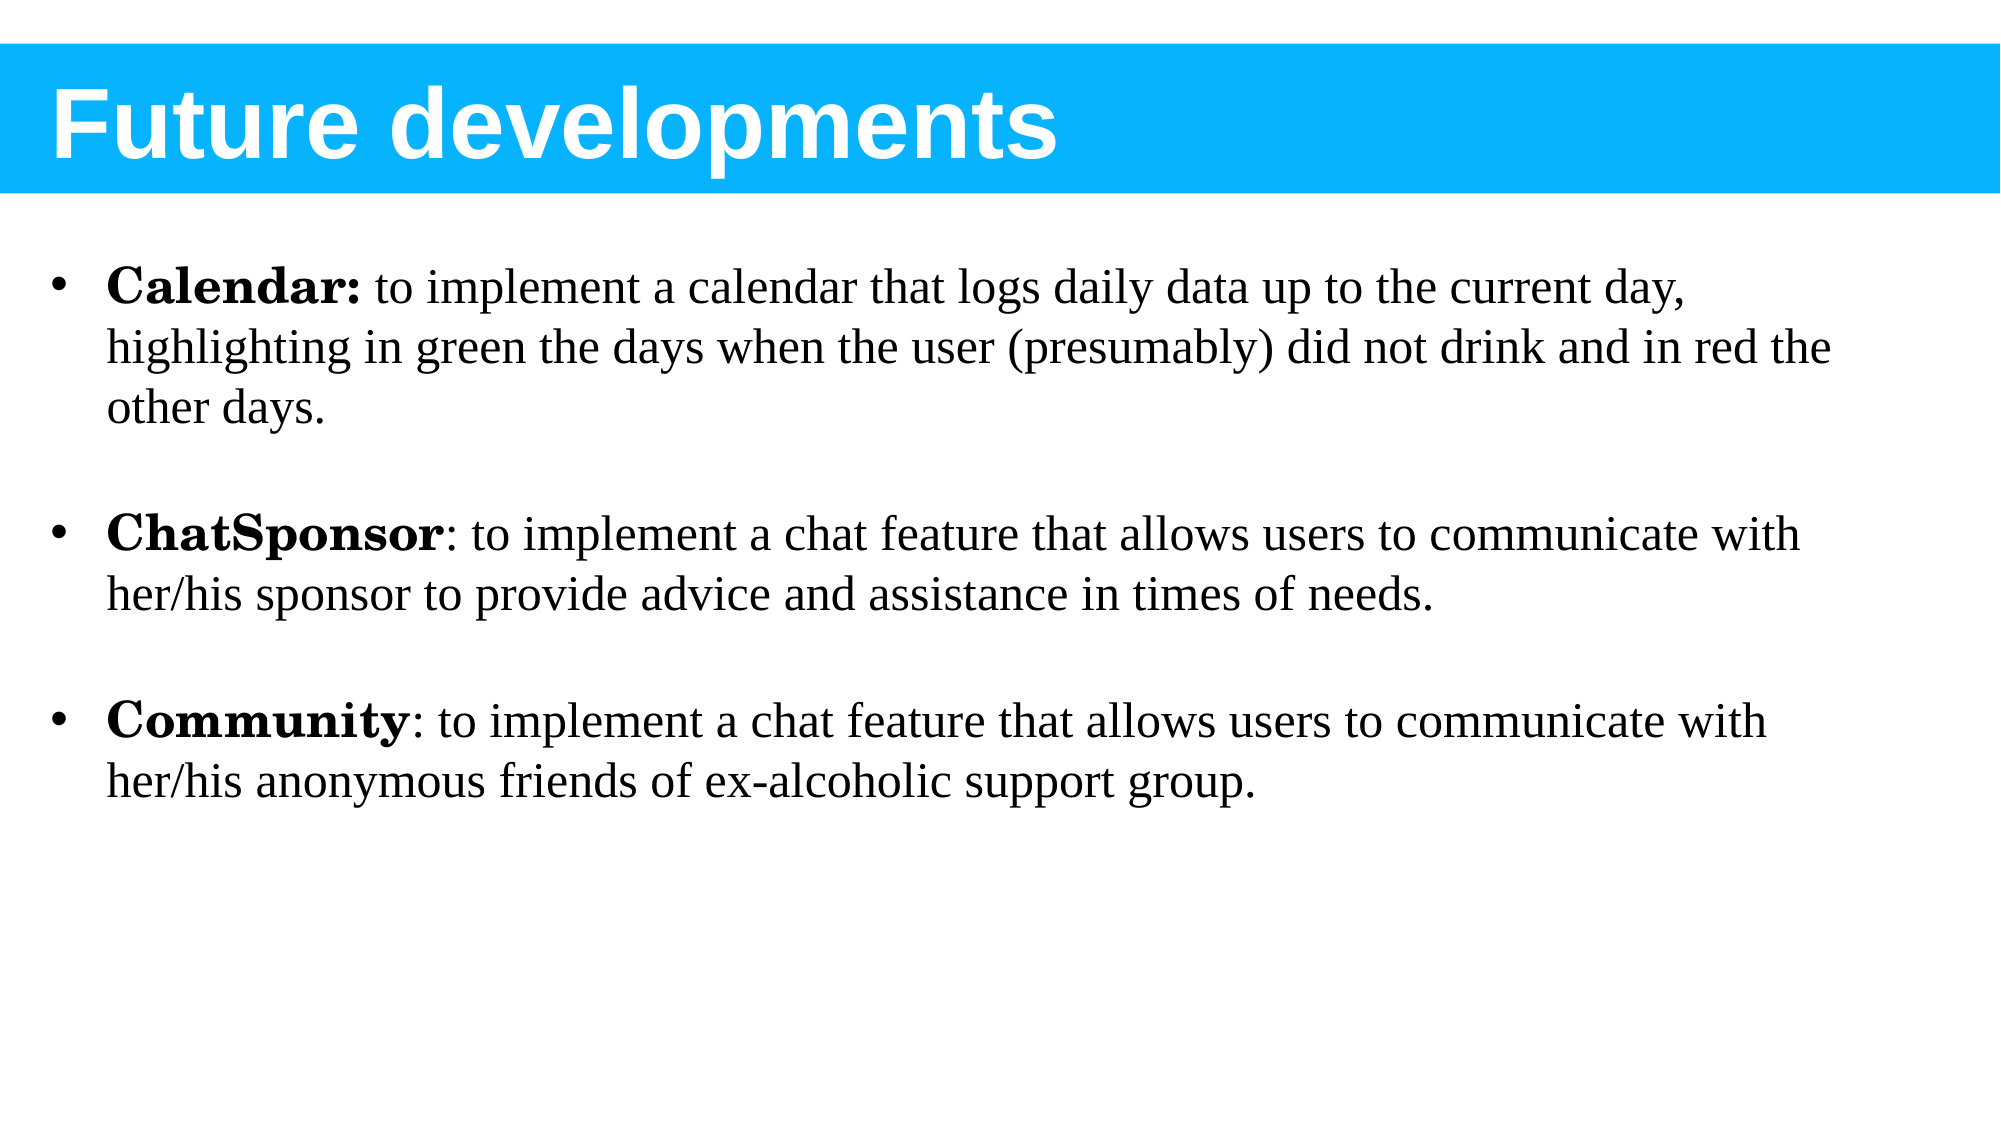

Future developments
Calendar: to implement a calendar that logs daily data up to the current day, highlighting in green the days when the user (presumably) did not drink and in red the other days.
ChatSponsor: to implement a chat feature that allows users to communicate with her/his sponsor to provide advice and assistance in times of needs.
Community: to implement a chat feature that allows users to communicate with her/his anonymous friends of ex-alcoholic support group.